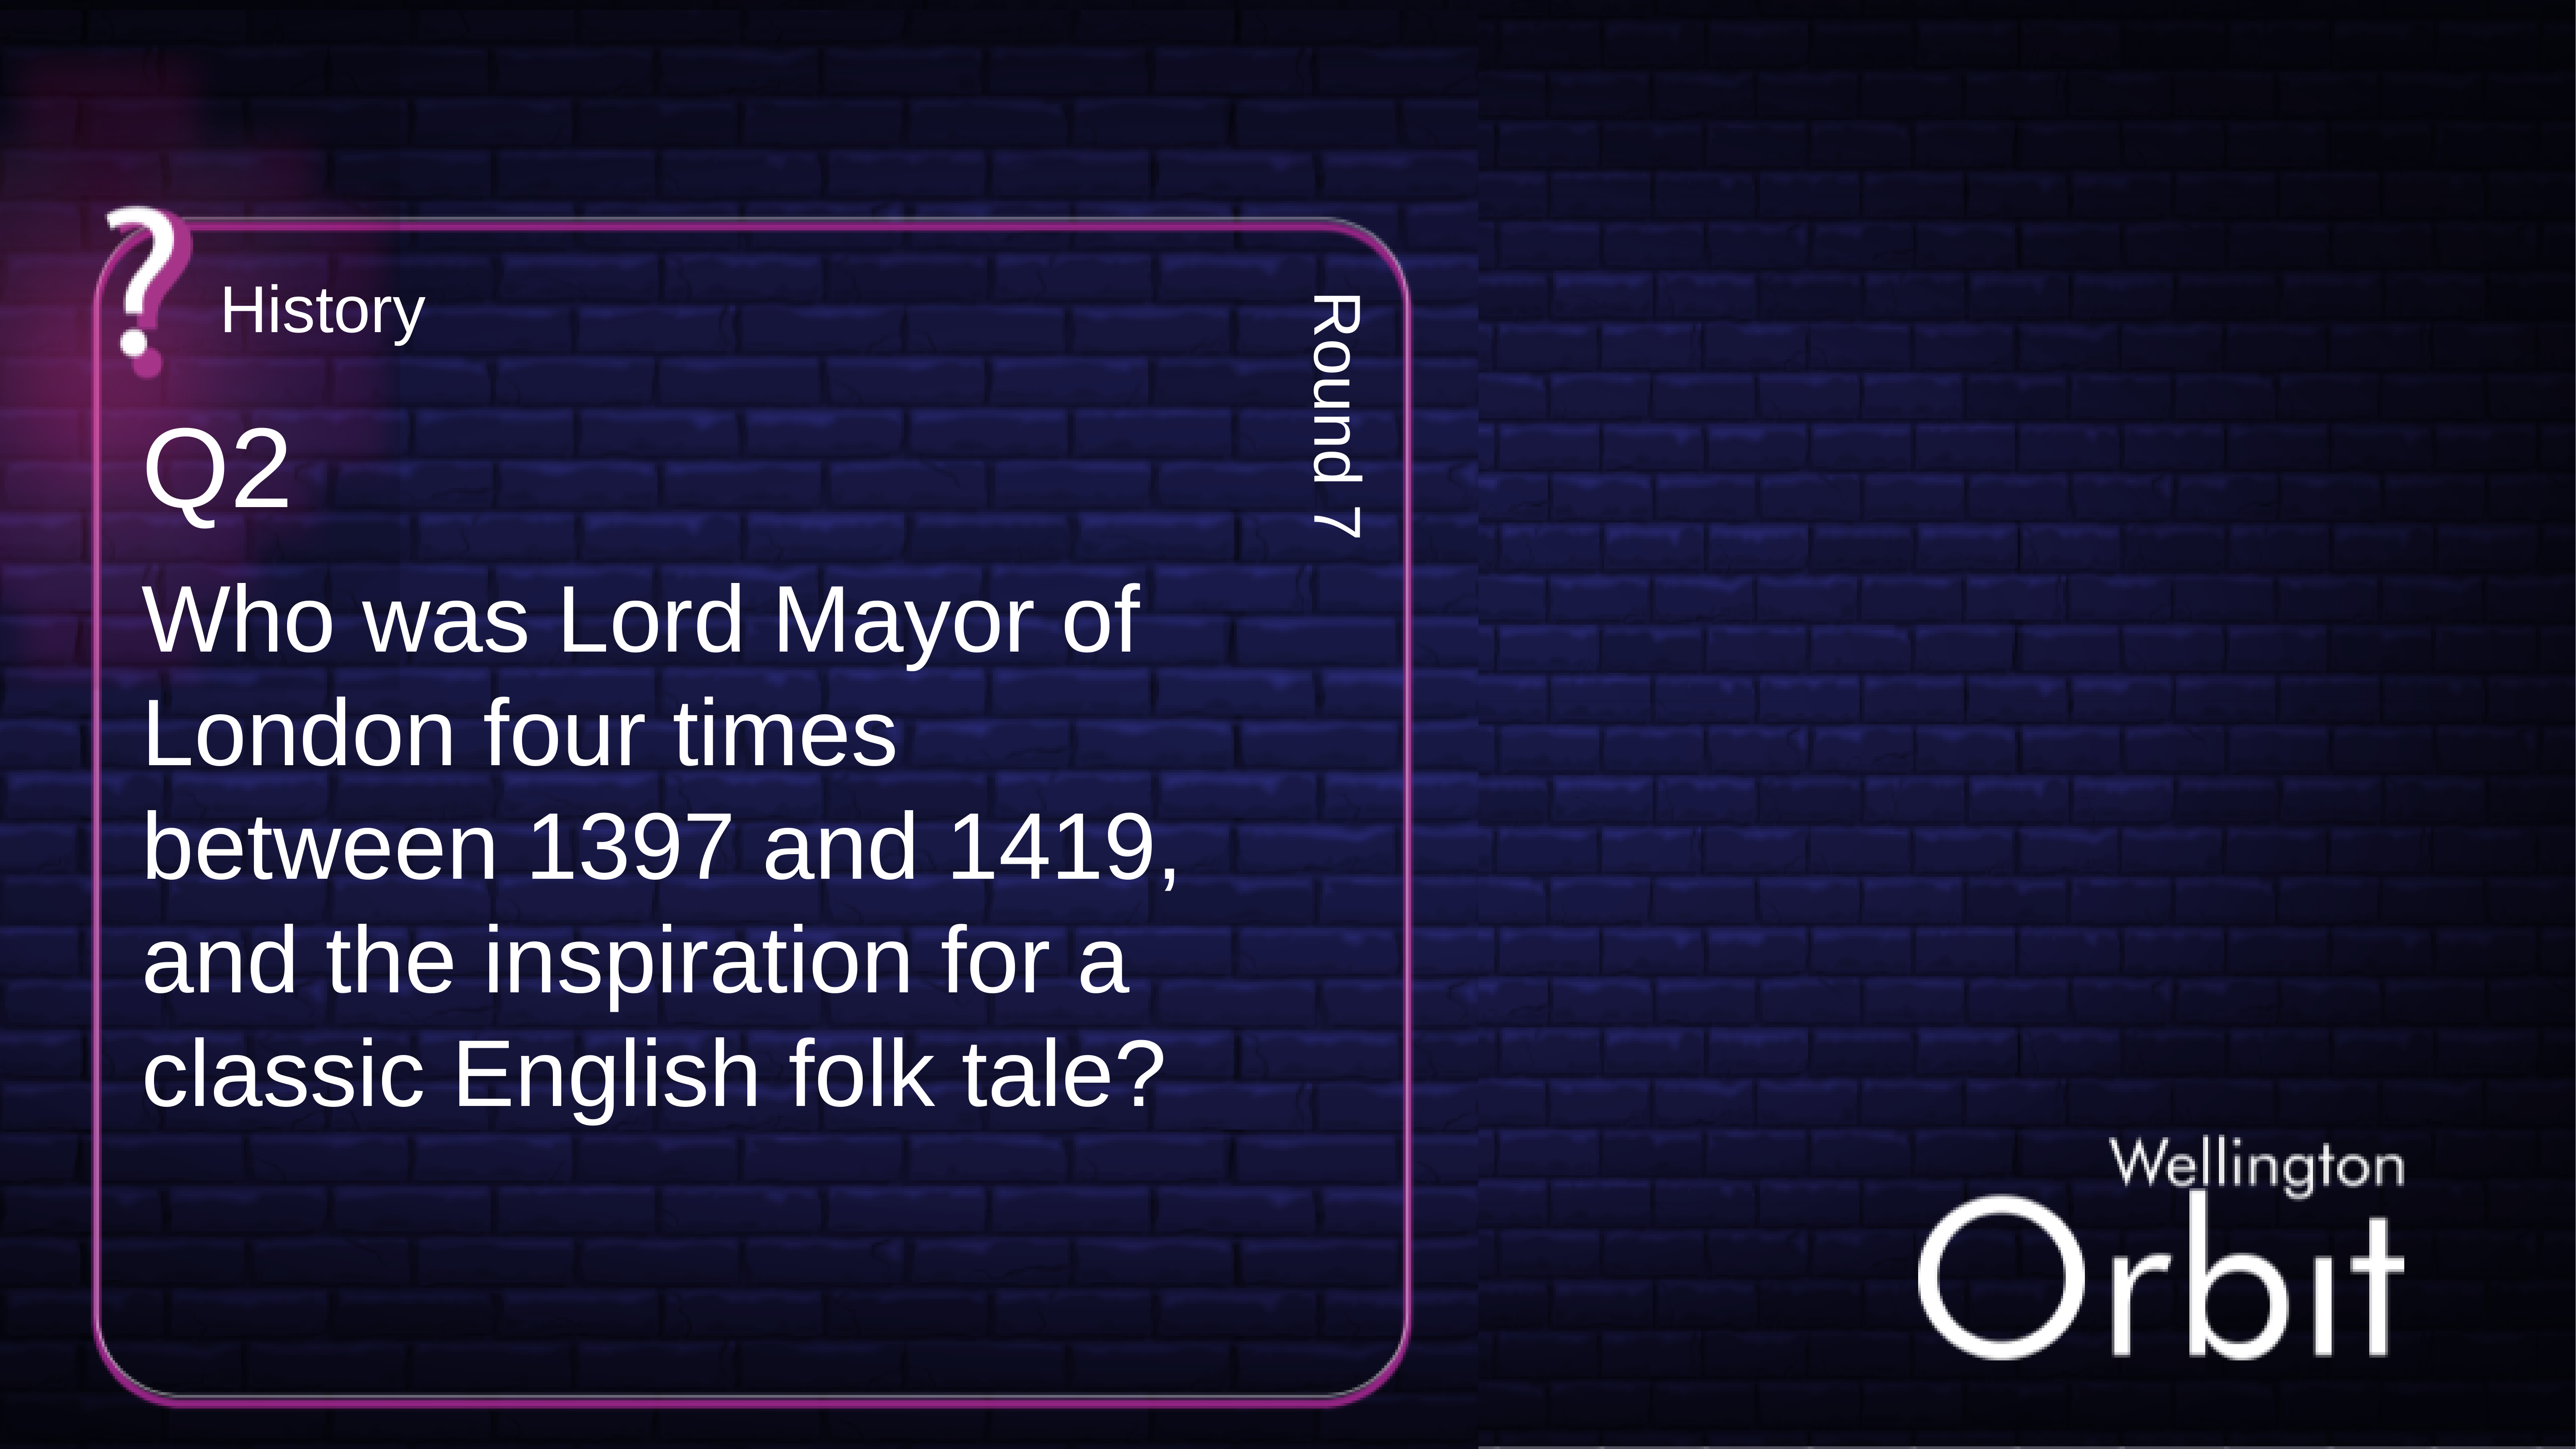

History
Q2
Round 7
Who was Lord Mayor of London four times between 1397 and 1419, and the inspiration for a classic English folk tale?